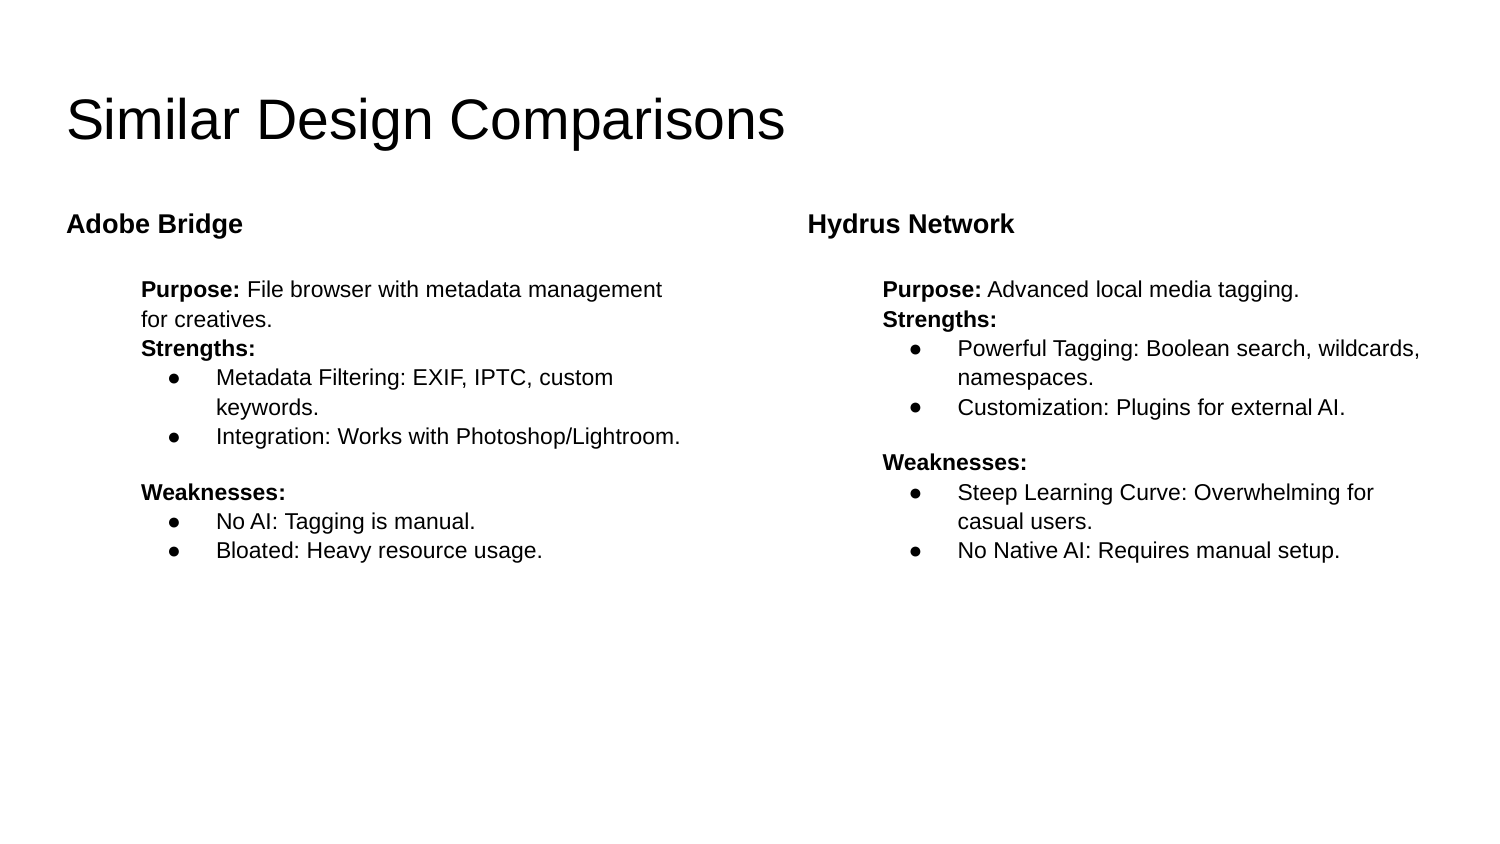

# Similar Design Comparisons
Adobe Bridge

Purpose: File browser with metadata management for creatives.
Strengths:
Metadata Filtering: EXIF, IPTC, custom keywords.
Integration: Works with Photoshop/Lightroom.

Weaknesses:
No AI: Tagging is manual.
Bloated: Heavy resource usage.

Hydrus Network

Purpose: Advanced local media tagging.
Strengths:
Powerful Tagging: Boolean search, wildcards, namespaces.
Customization: Plugins for external AI.

Weaknesses:
Steep Learning Curve: Overwhelming for casual users.
No Native AI: Requires manual setup.